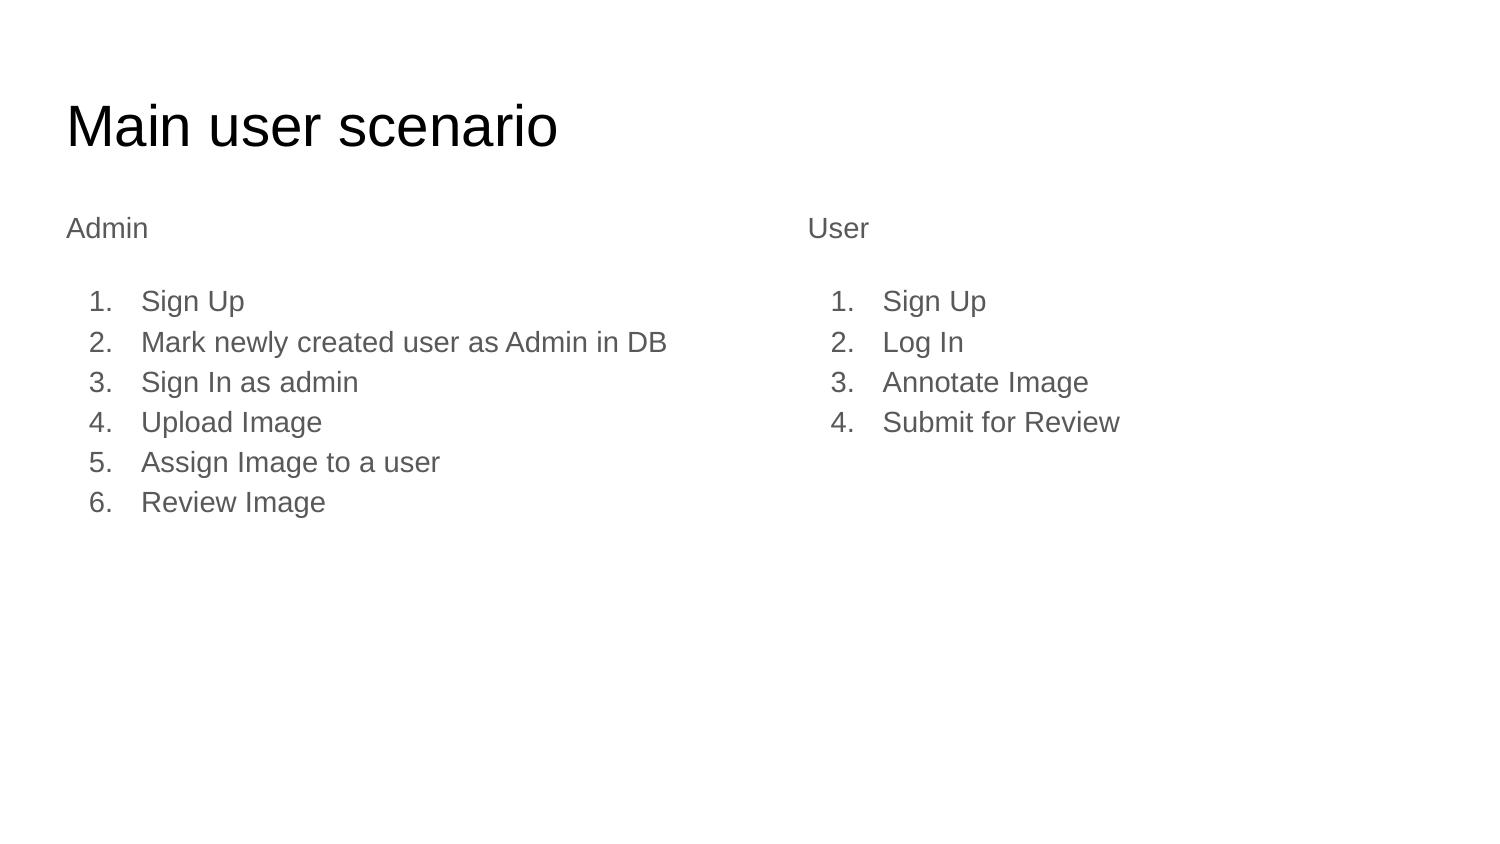

# Main user scenario
Admin
Sign Up
Mark newly created user as Admin in DB
Sign In as admin
Upload Image
Assign Image to a user
Review Image
User
Sign Up
Log In
Annotate Image
Submit for Review